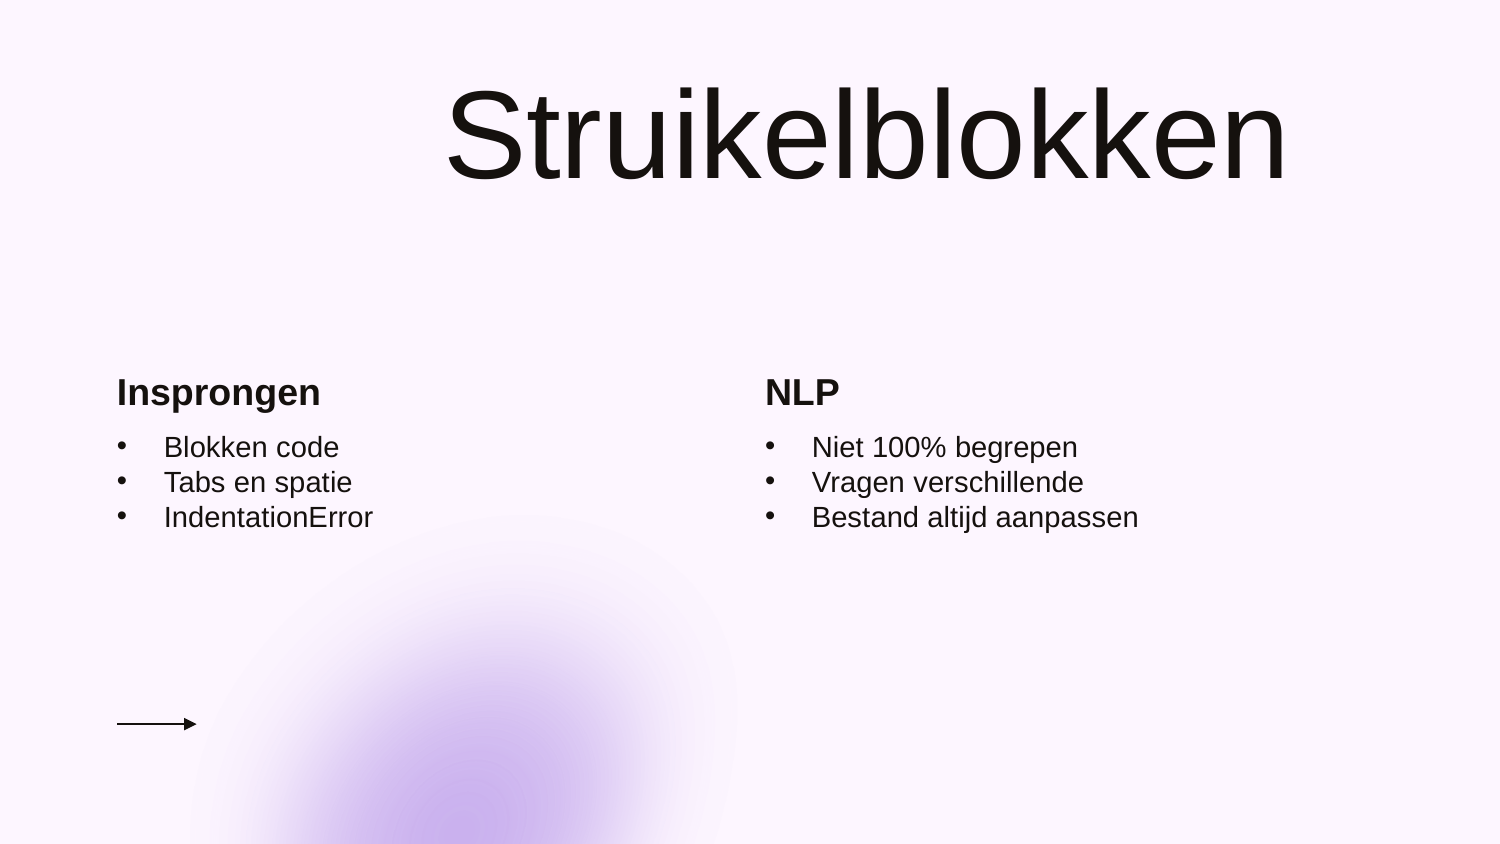

# Struikelblokken
Insprongen
NLP
Blokken code
Tabs en spatie
IndentationError
Niet 100% begrepen
Vragen verschillende
Bestand altijd aanpassen